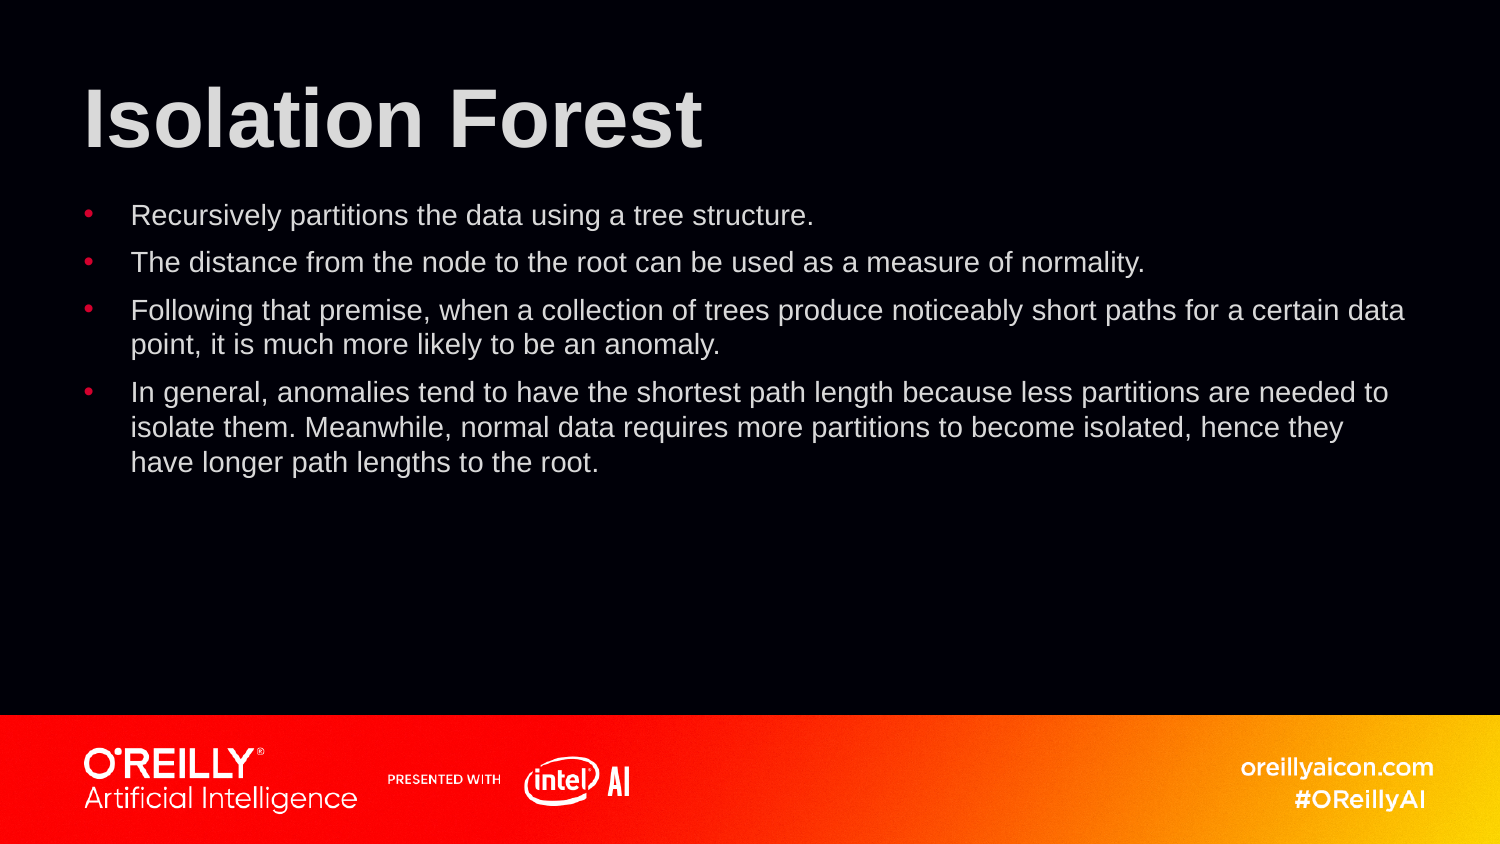

# Isolation Forest
Recursively partitions the data using a tree structure.
The distance from the node to the root can be used as a measure of normality.
Following that premise, when a collection of trees produce noticeably short paths for a certain data point, it is much more likely to be an anomaly.
In general, anomalies tend to have the shortest path length because less partitions are needed to isolate them. Meanwhile, normal data requires more partitions to become isolated, hence they have longer path lengths to the root.